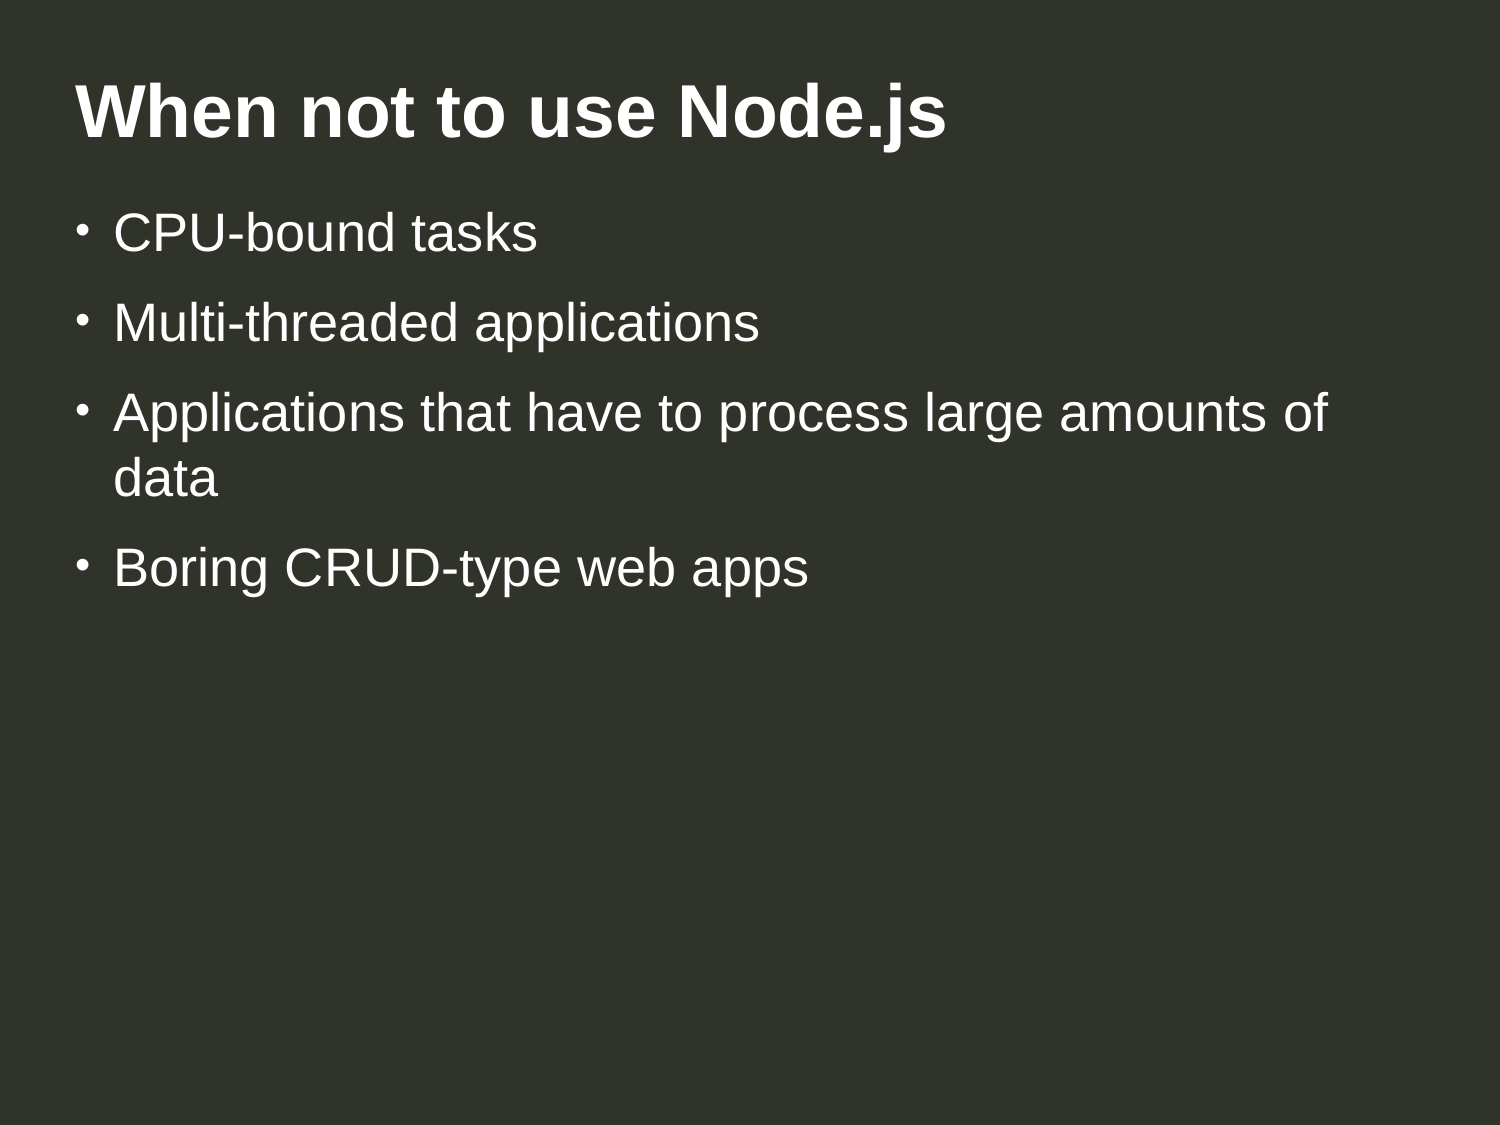

When not to use Node.js
CPU-bound tasks
Multi-threaded applications
Applications that have to process large amounts of data
Boring CRUD-type web apps